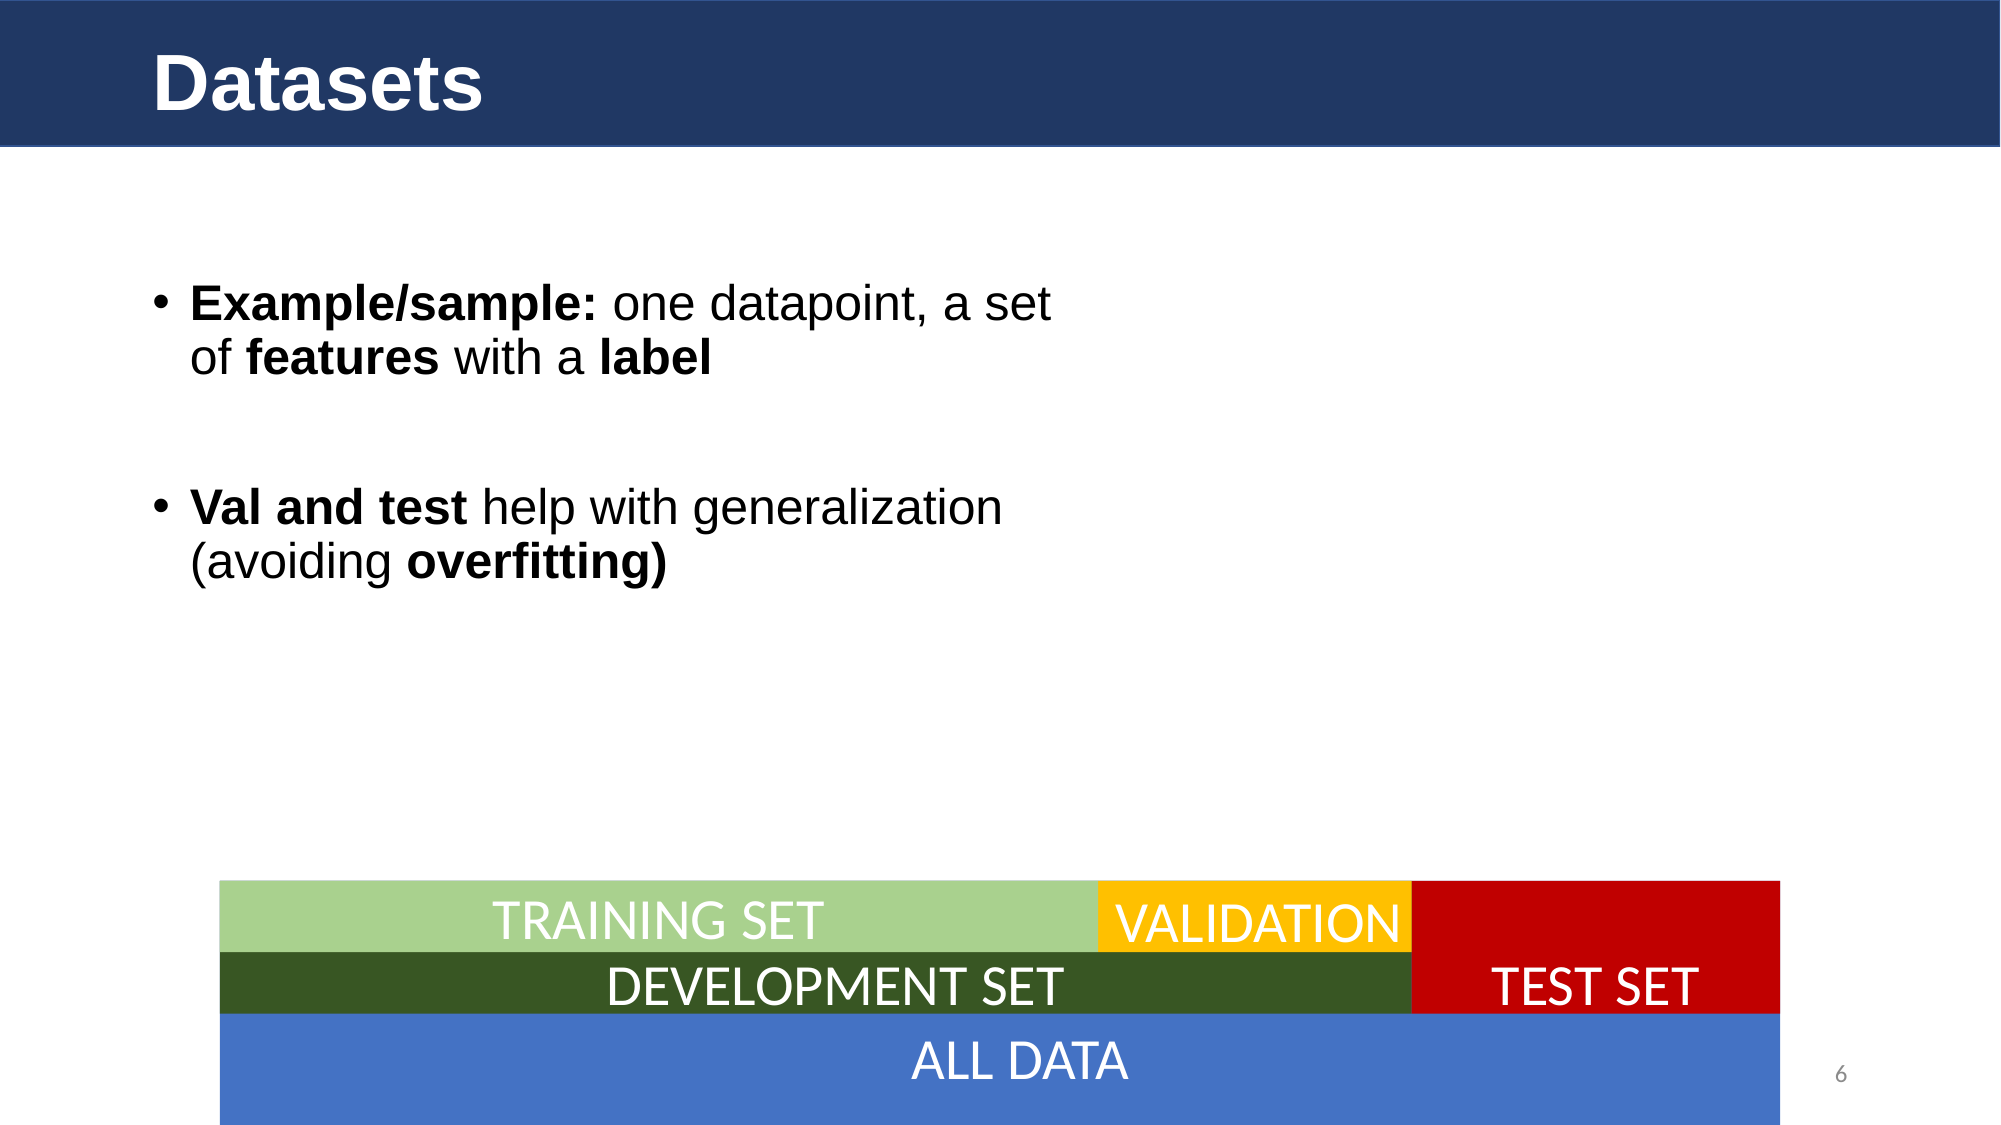

# Datasets
Example/sample: one datapoint, a set of features with a label

Val and test help with generalization (avoiding overfitting)

TRAINING SET
VALIDATION

DEVELOPMENT SET
TEST SET

ALL DATA
6